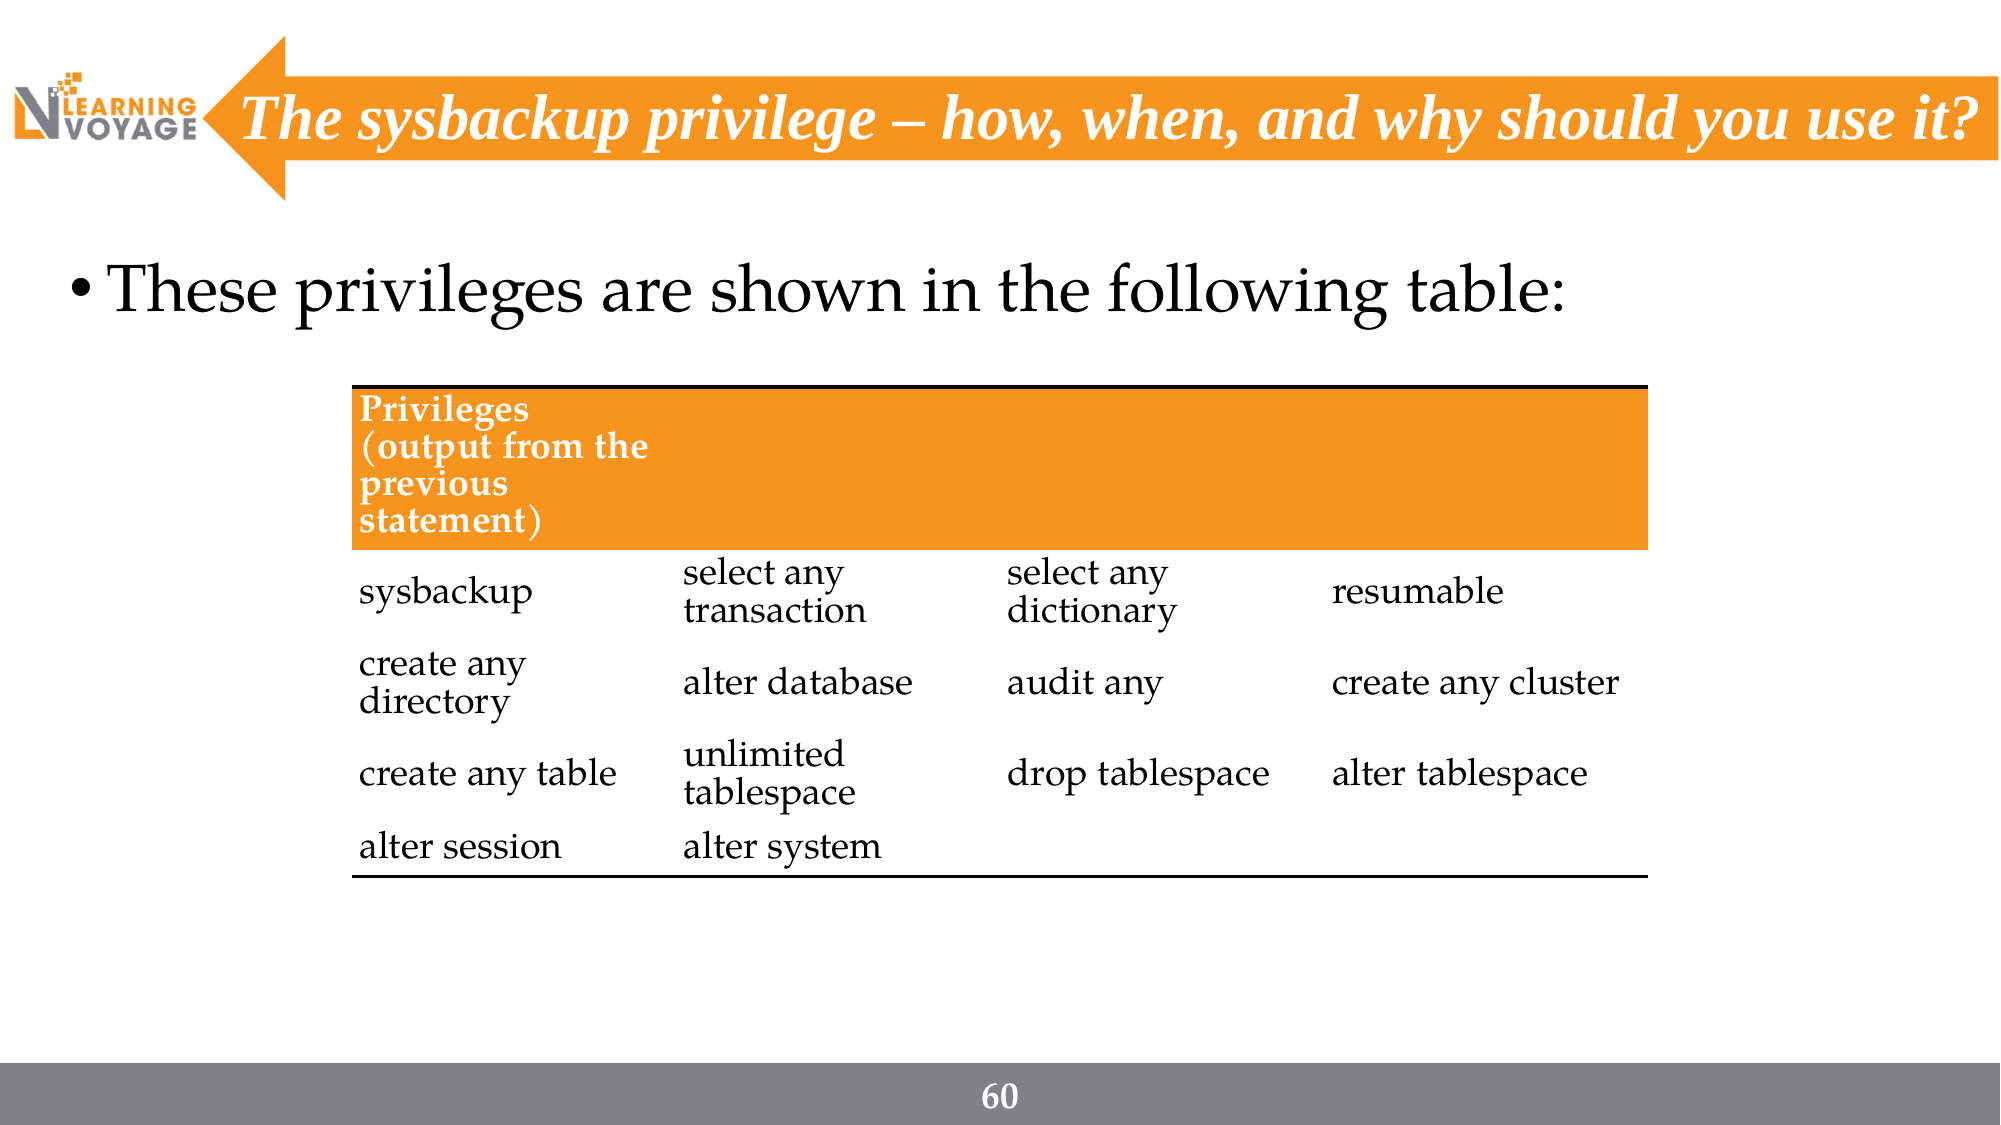

# The sysbackup privilege – how, when, and why should you use it?
These privileges are shown in the following table:

| Privileges (output from the previous statement) |  |  |  |
| --- | --- | --- | --- |
| sysbackup | select any transaction | select any dictionary | resumable |
| create any directory | alter database | audit any | create any cluster |
| create any table | unlimited tablespace | drop tablespace | alter tablespace |
| alter session | alter system |  |  |
60